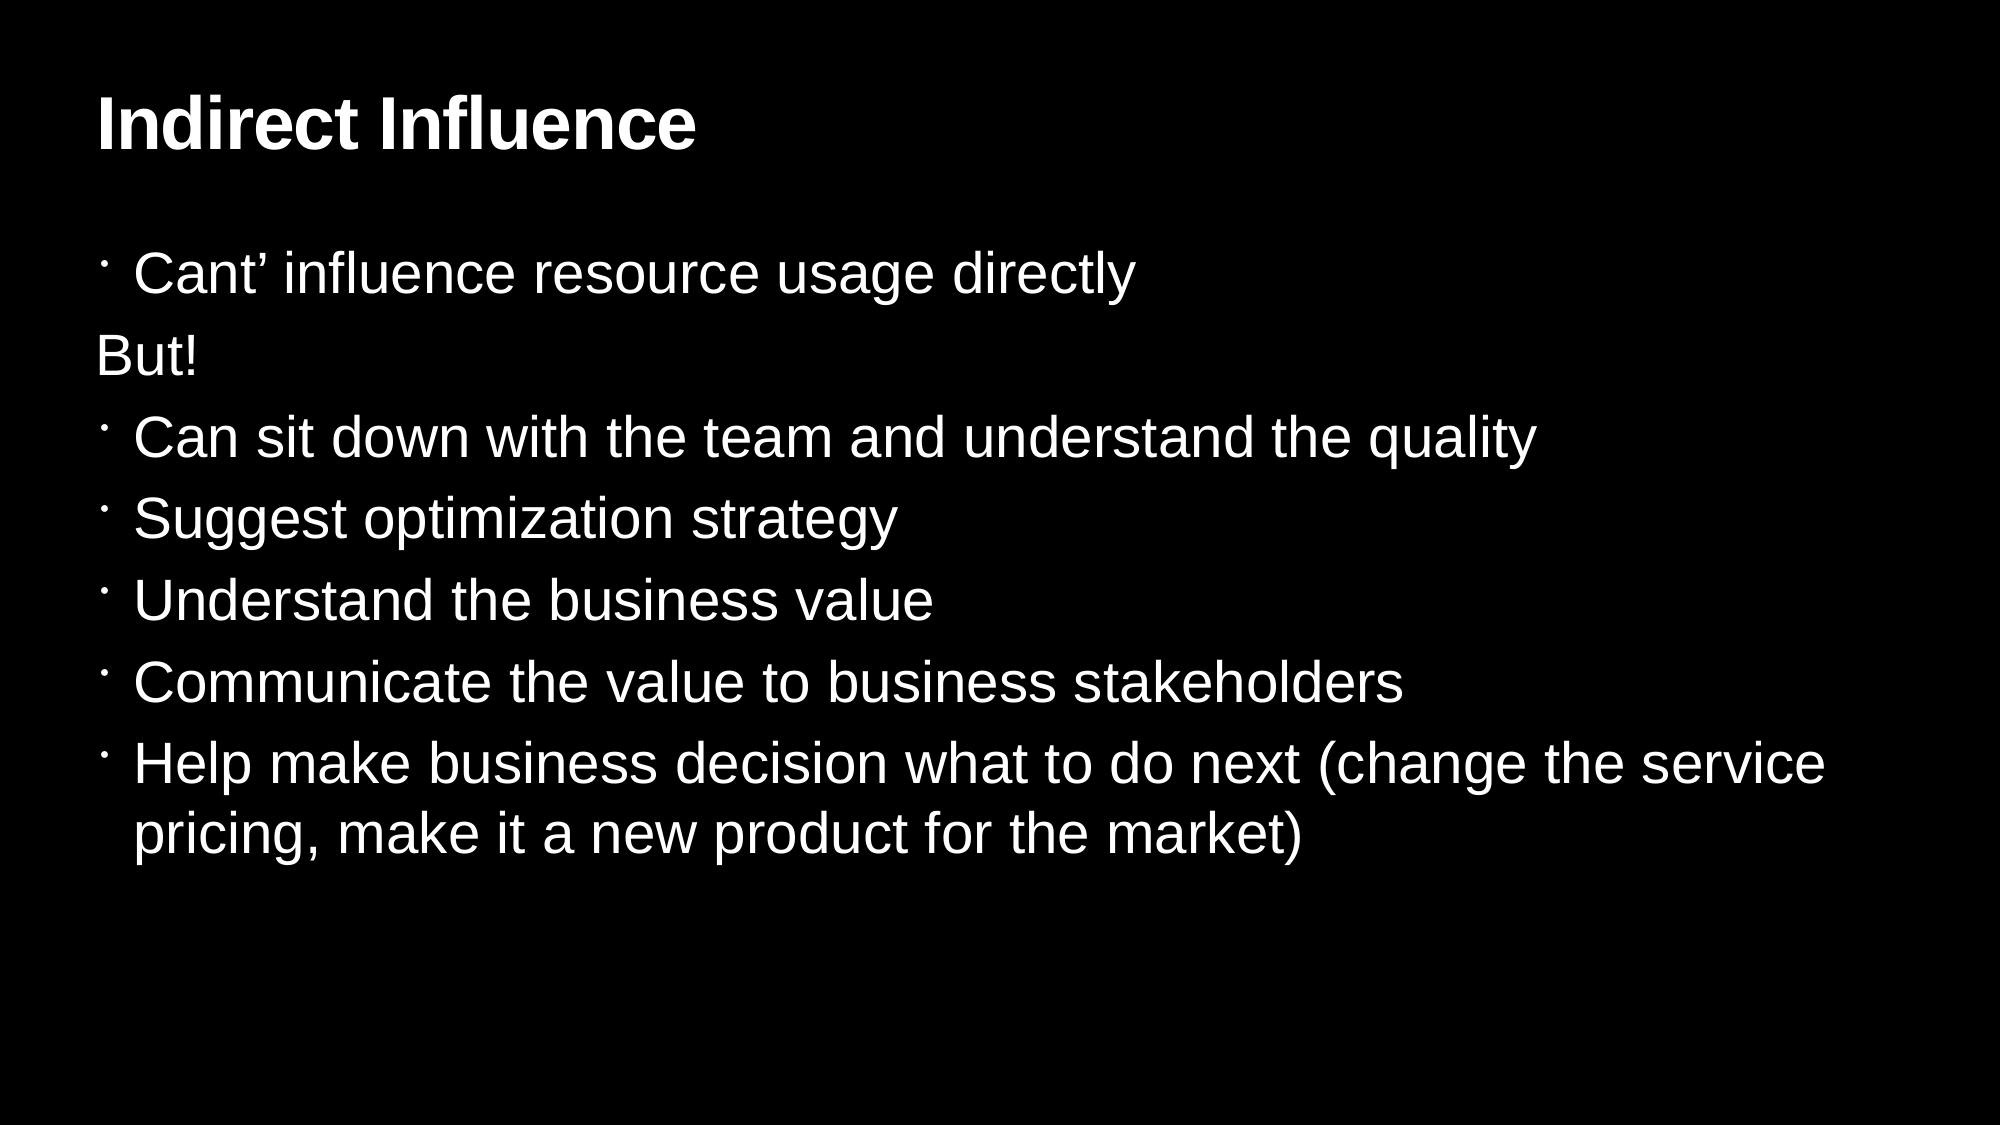

# Indirect Influence
Cant’ influence resource usage directly
But!
Can sit down with the team and understand the quality
Suggest optimization strategy
Understand the business value
Communicate the value to business stakeholders
Help make business decision what to do next (change the service pricing, make it a new product for the market)